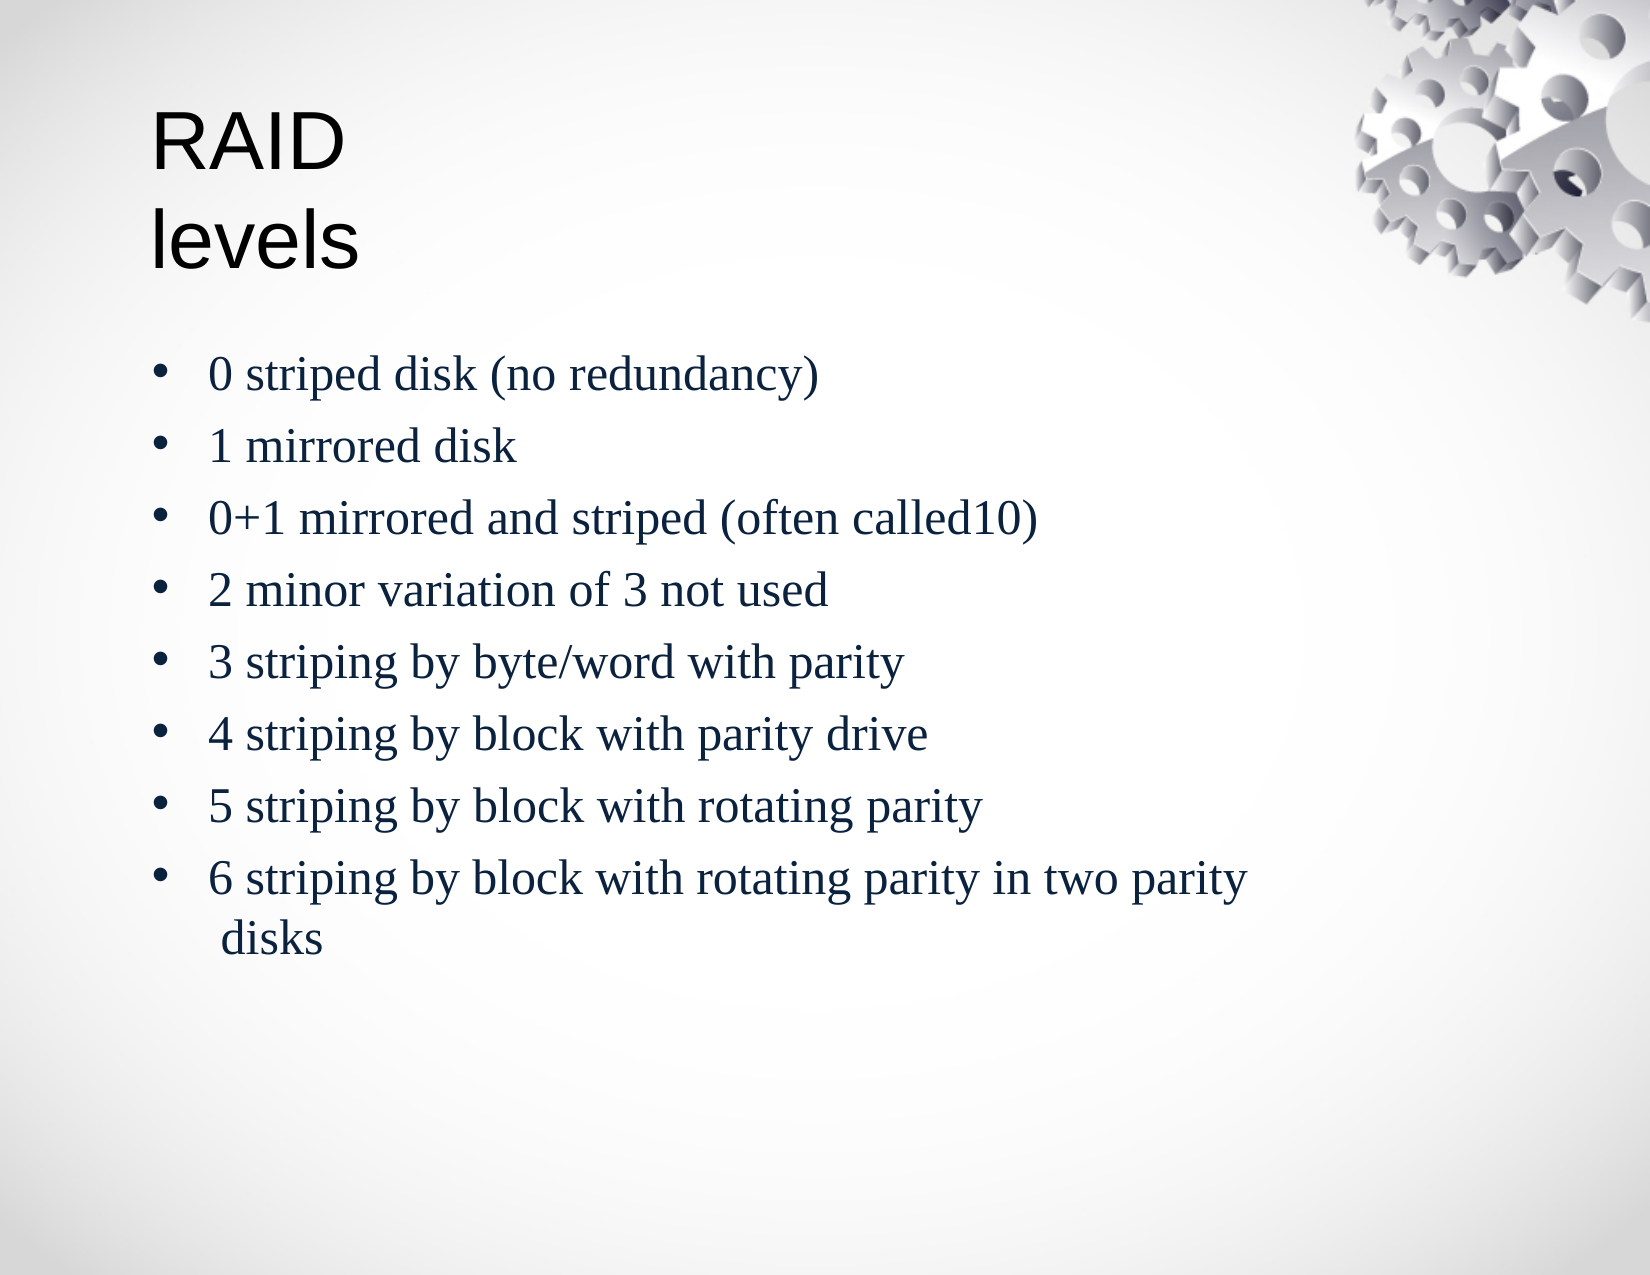

# RAID levels
0 striped disk (no redundancy)
1 mirrored disk
0+1 mirrored and striped (often called10)
2 minor variation of 3 not used
3 striping by byte/word with parity
4 striping by block with parity drive
5 striping by block with rotating parity
6 striping by block with rotating parity in two parity  disks